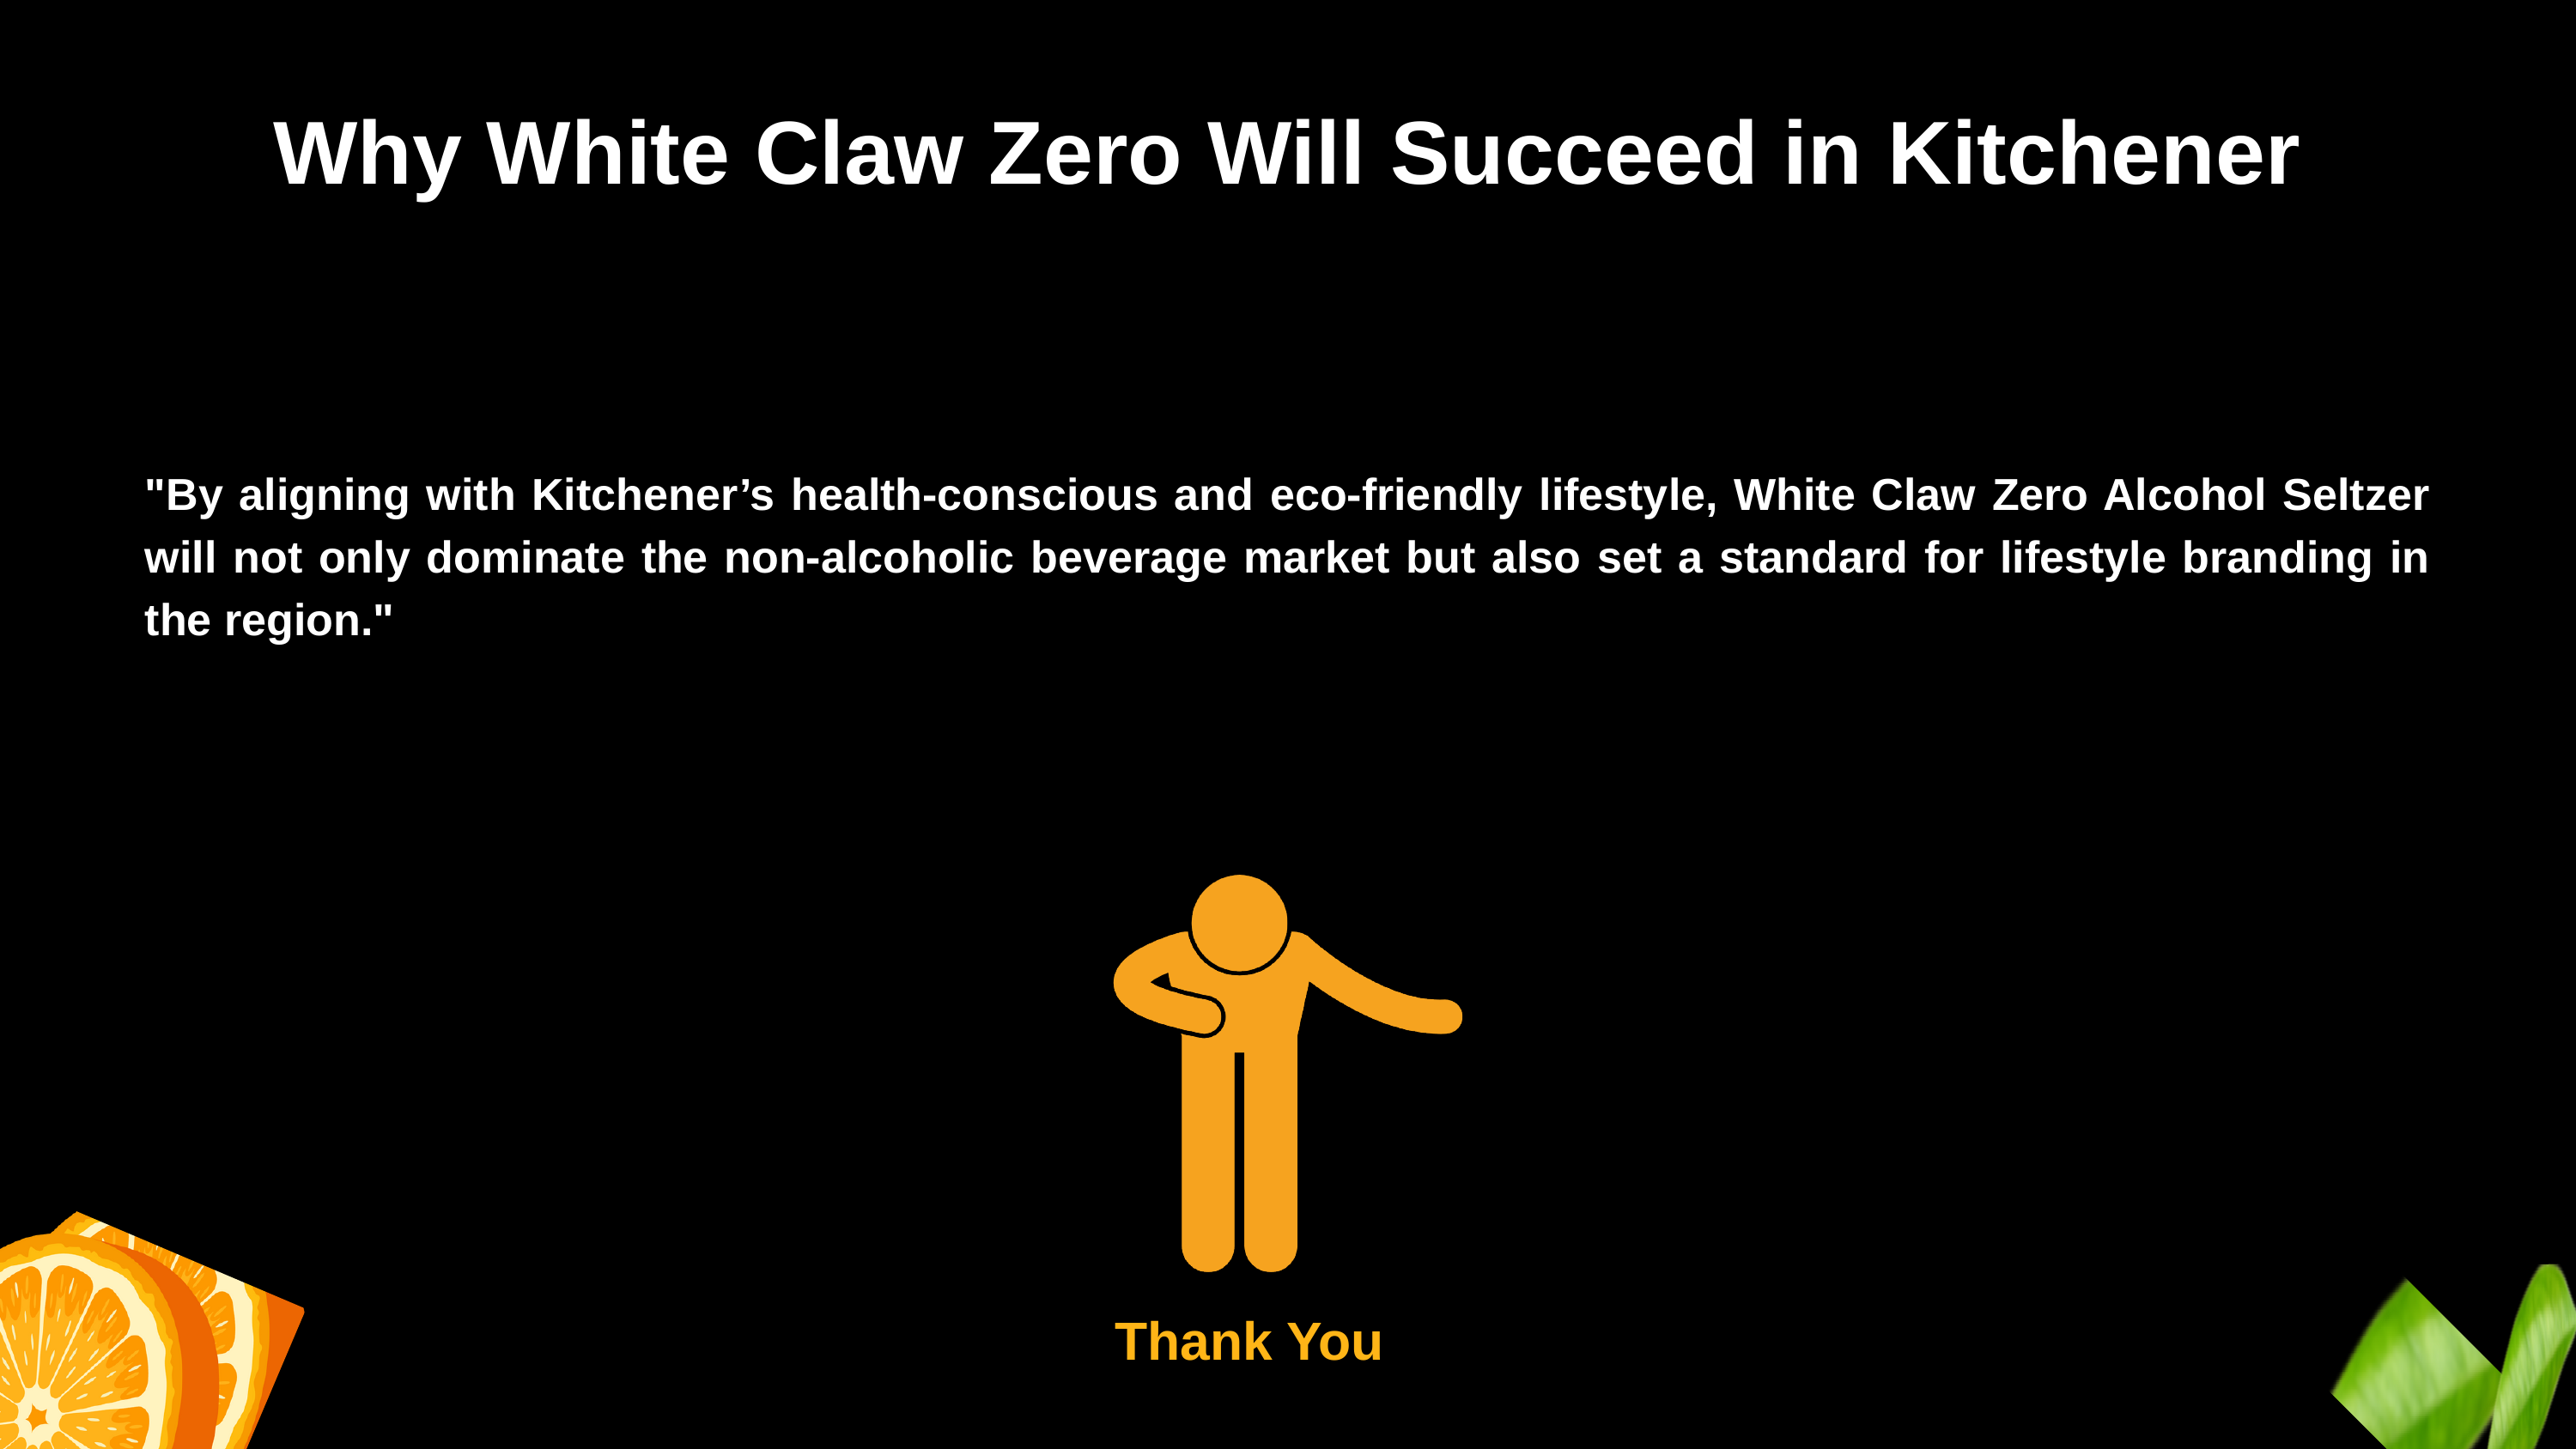

Why White Claw Zero Will Succeed in Kitchener
"By aligning with Kitchener’s health-conscious and eco-friendly lifestyle, White Claw Zero Alcohol Seltzer will not only dominate the non-alcoholic beverage market but also set a standard for lifestyle branding in the region."

Thank You